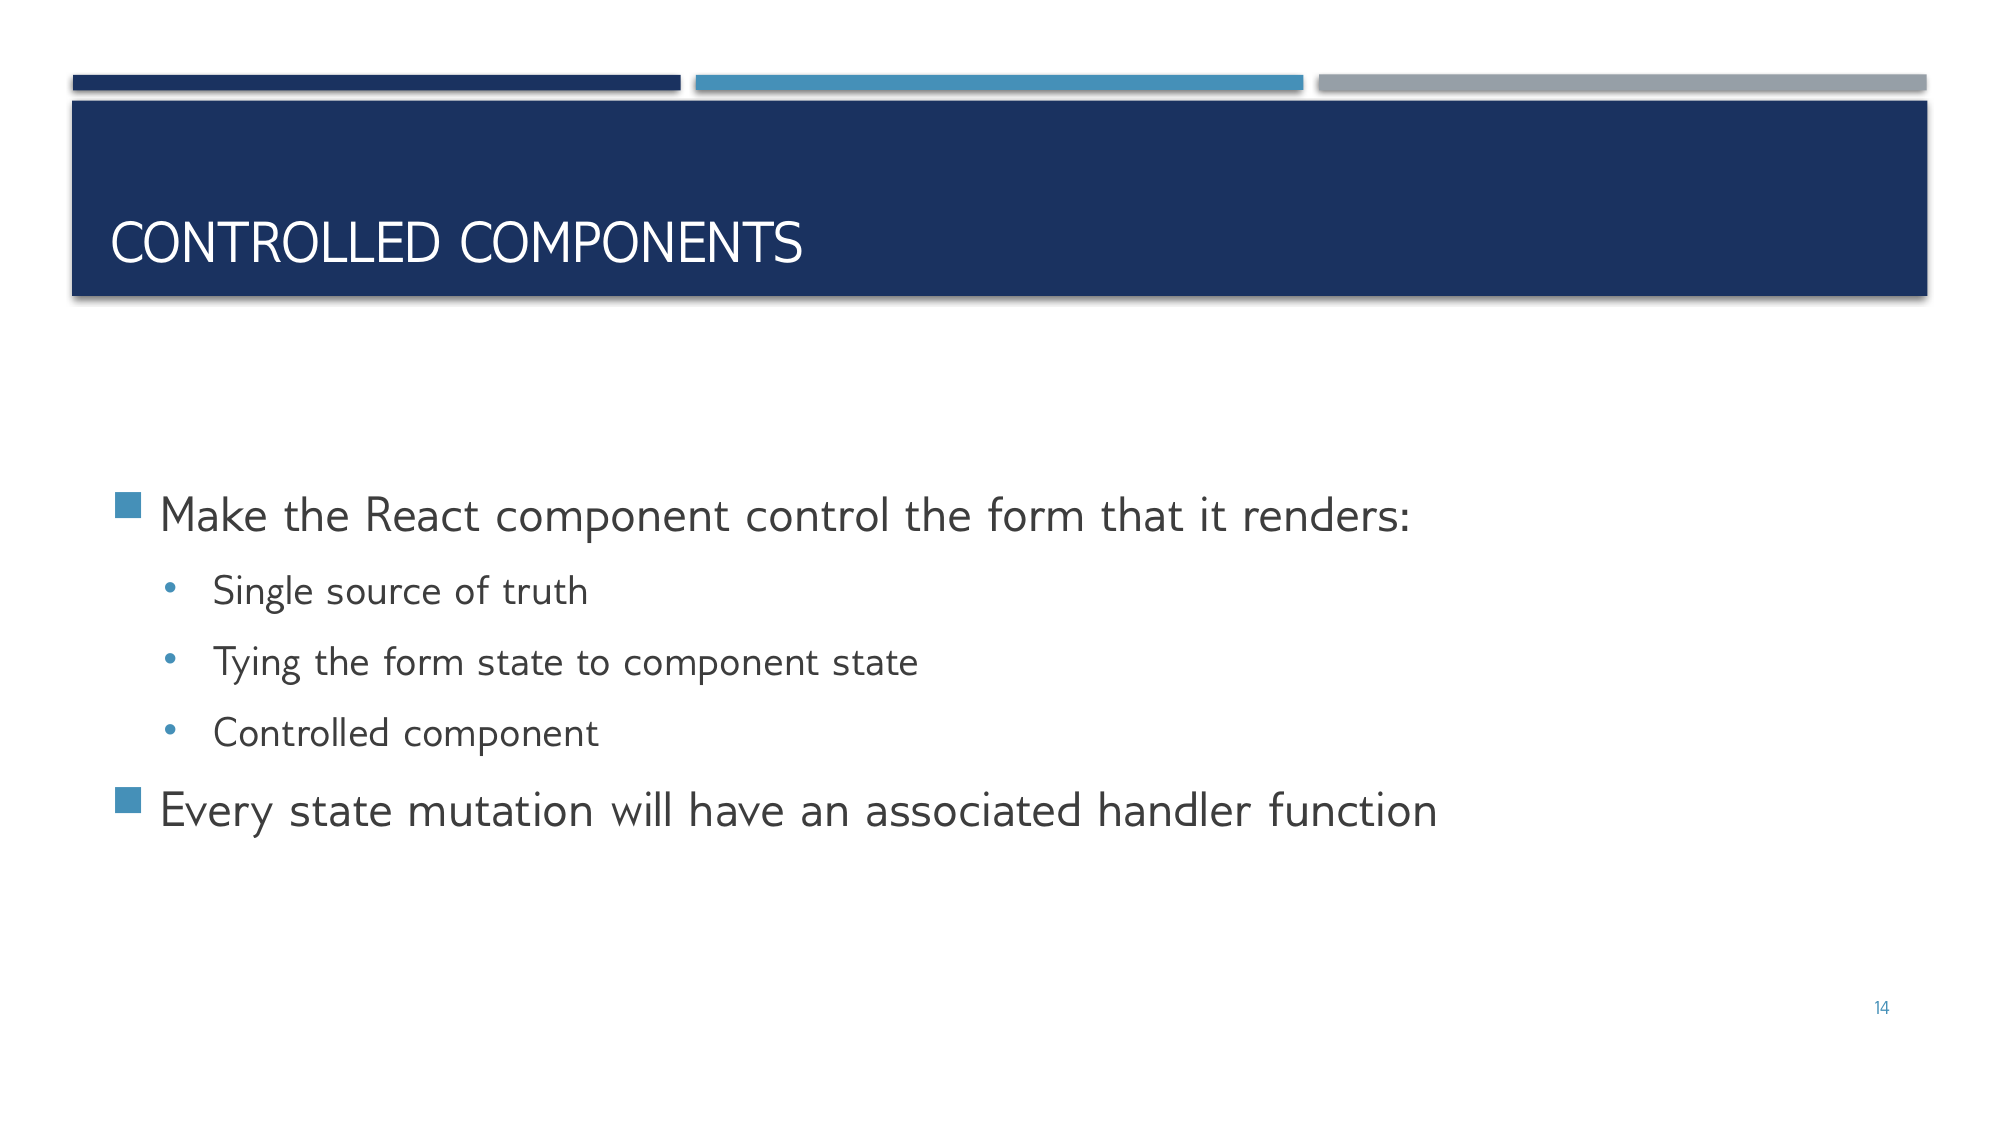

# Controlled Components
Make the React component control the form that it renders:
Single source of truth
Tying the form state to component state
Controlled component
Every state mutation will have an associated handler function
14